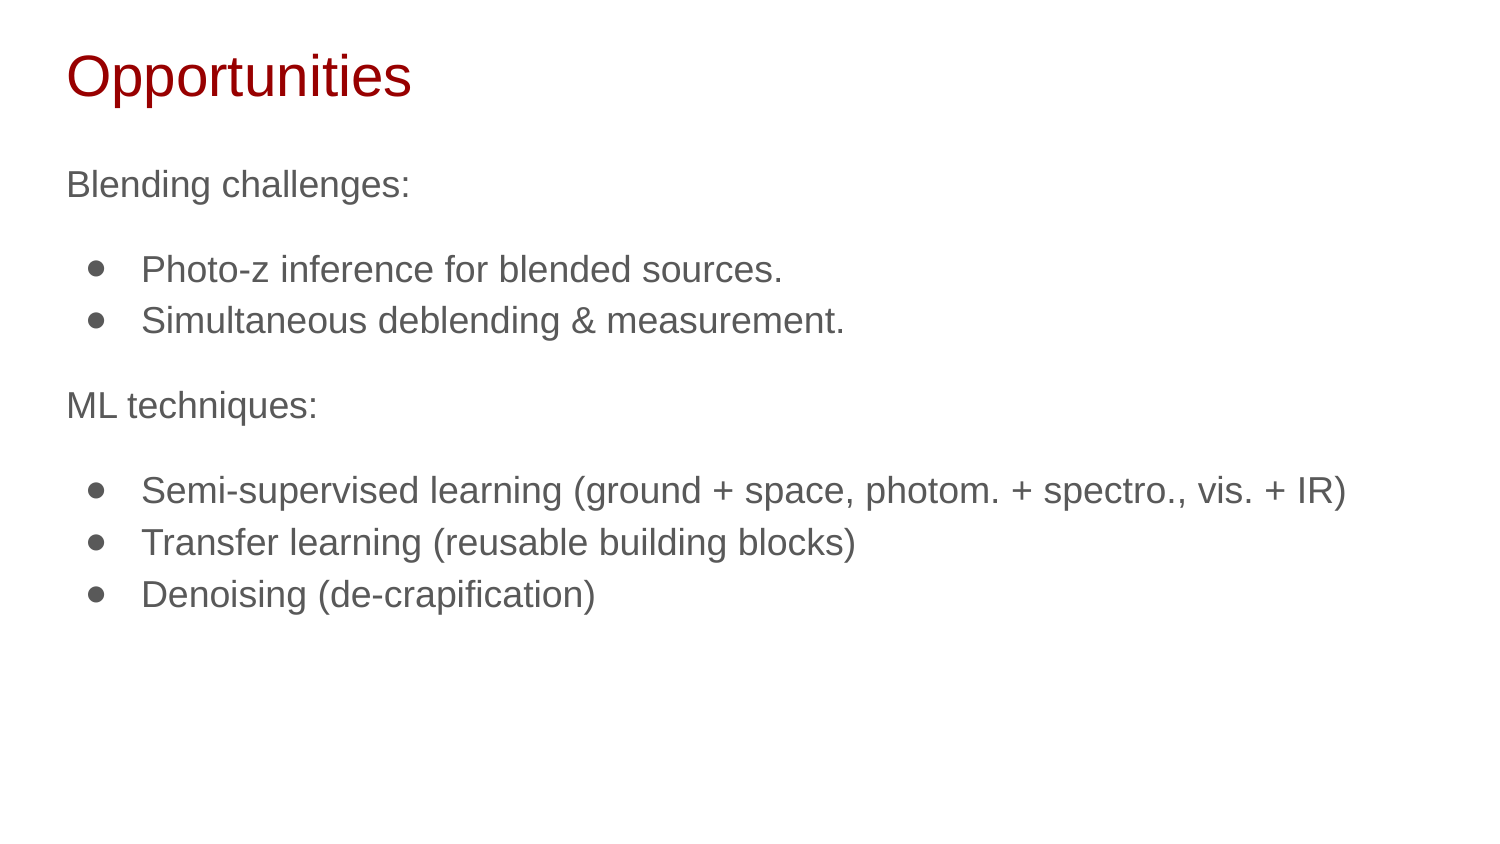

# Opportunities
Blending challenges:
Photo-z inference for blended sources.
Simultaneous deblending & measurement.
ML techniques:
Semi-supervised learning (ground + space, photom. + spectro., vis. + IR)
Transfer learning (reusable building blocks)
Denoising (de-crapification)